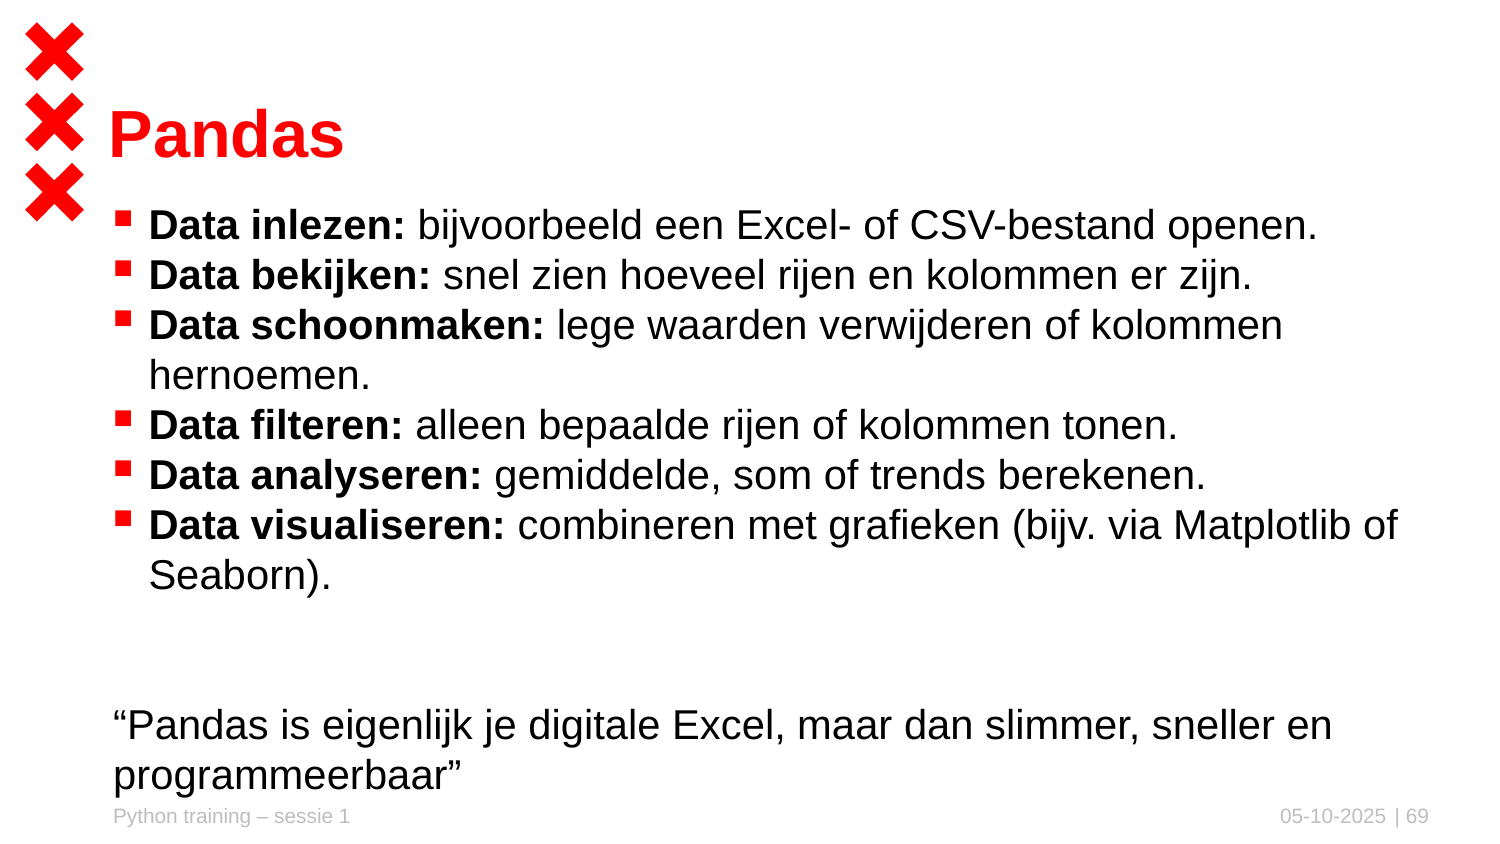

# Pandas
Data inlezen: bijvoorbeeld een Excel- of CSV-bestand openen.
Data bekijken: snel zien hoeveel rijen en kolommen er zijn.
Data schoonmaken: lege waarden verwijderen of kolommen hernoemen.
Data filteren: alleen bepaalde rijen of kolommen tonen.
Data analyseren: gemiddelde, som of trends berekenen.
Data visualiseren: combineren met grafieken (bijv. via Matplotlib of Seaborn).

“Pandas is eigenlijk je digitale Excel, maar dan slimmer, sneller en programmeerbaar”
Python training – sessie 1
05-10-2025
| 69